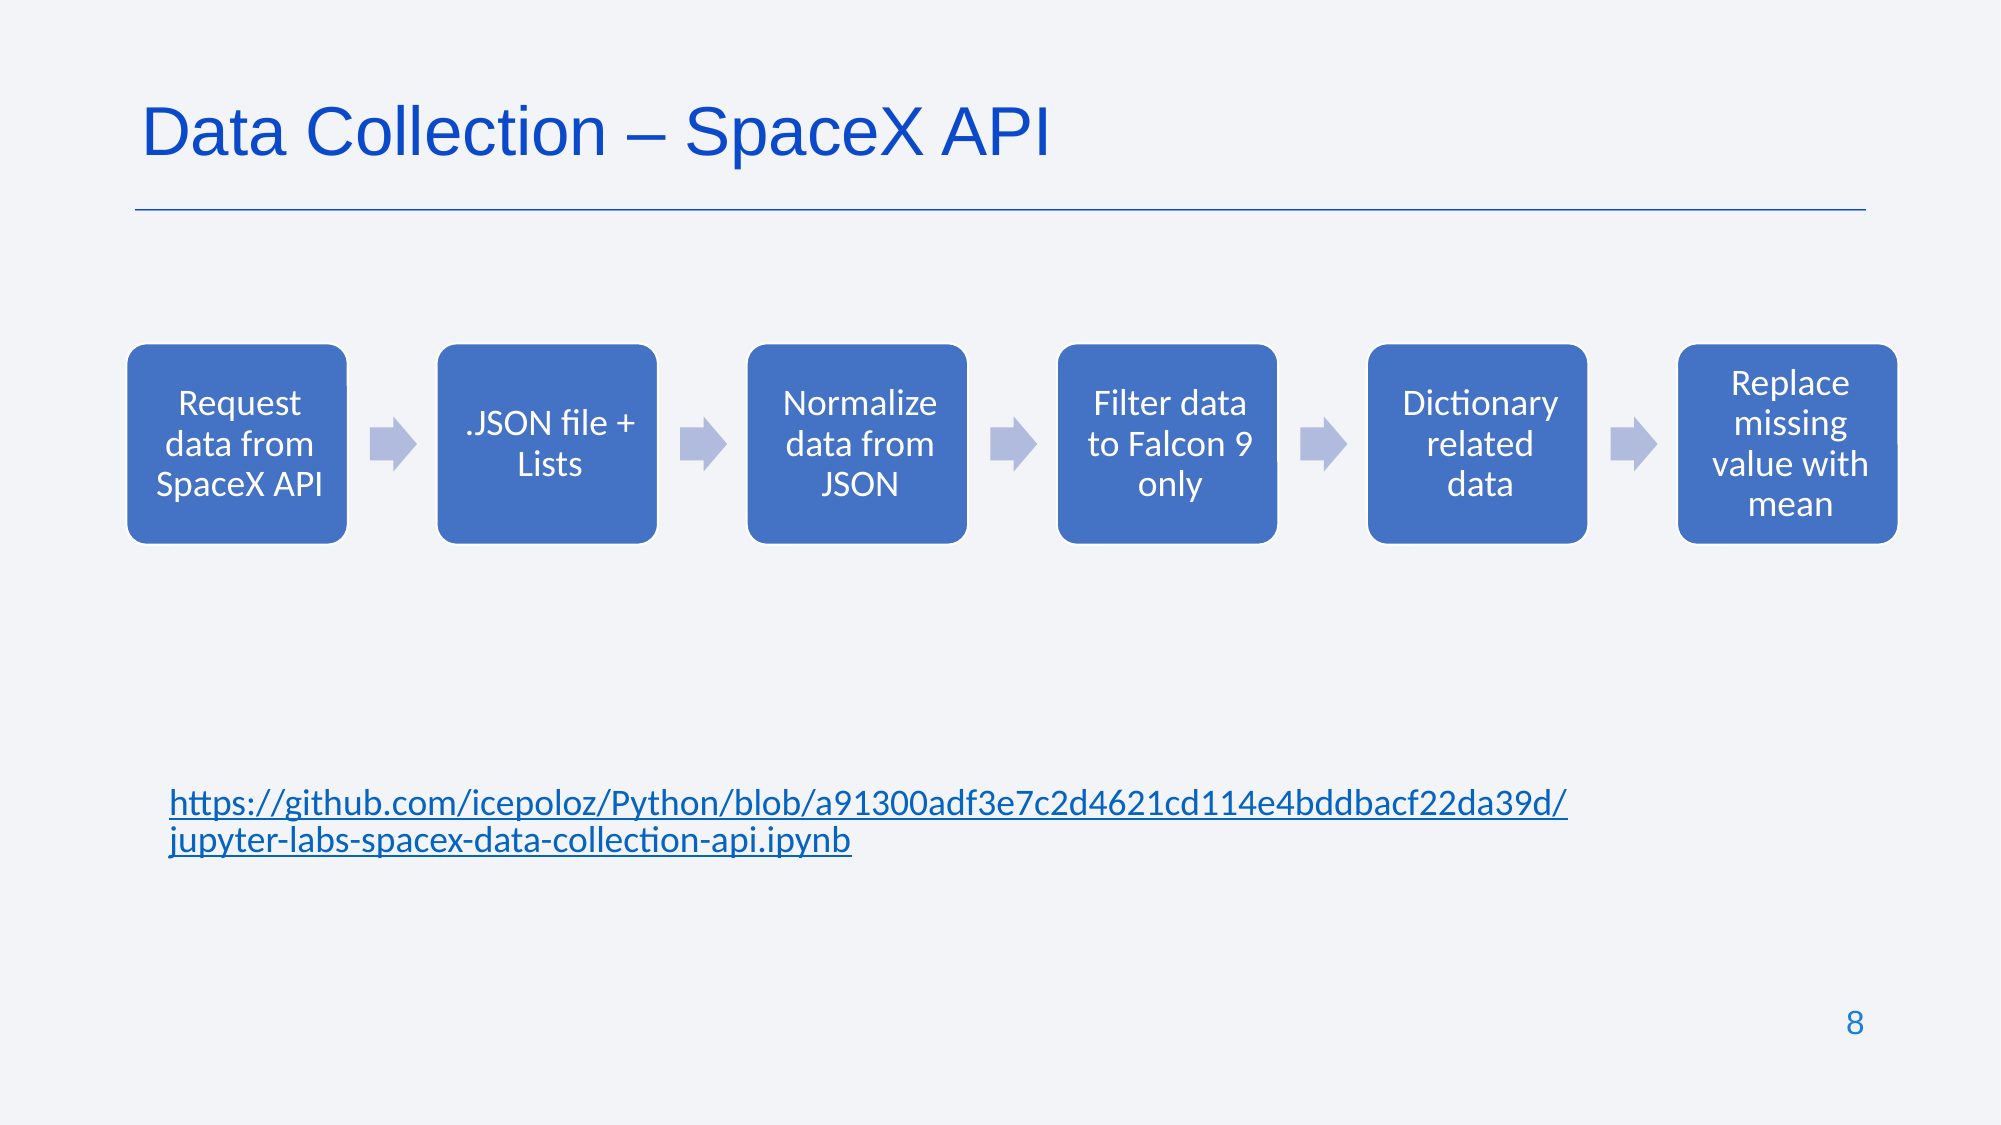

Data Collection – SpaceX API
Request data from SpaceX API

.JSON file + Lists

Normalize data from JSON

Filter data to Falcon 9 only

Dictionary related data

Replace missing value with mean
https://github.com/icepoloz/Python/blob/a91300adf3e7c2d4621cd114e4bddbacf22da39d/jupyter-labs-spacex-data-collection-api.ipynb
8